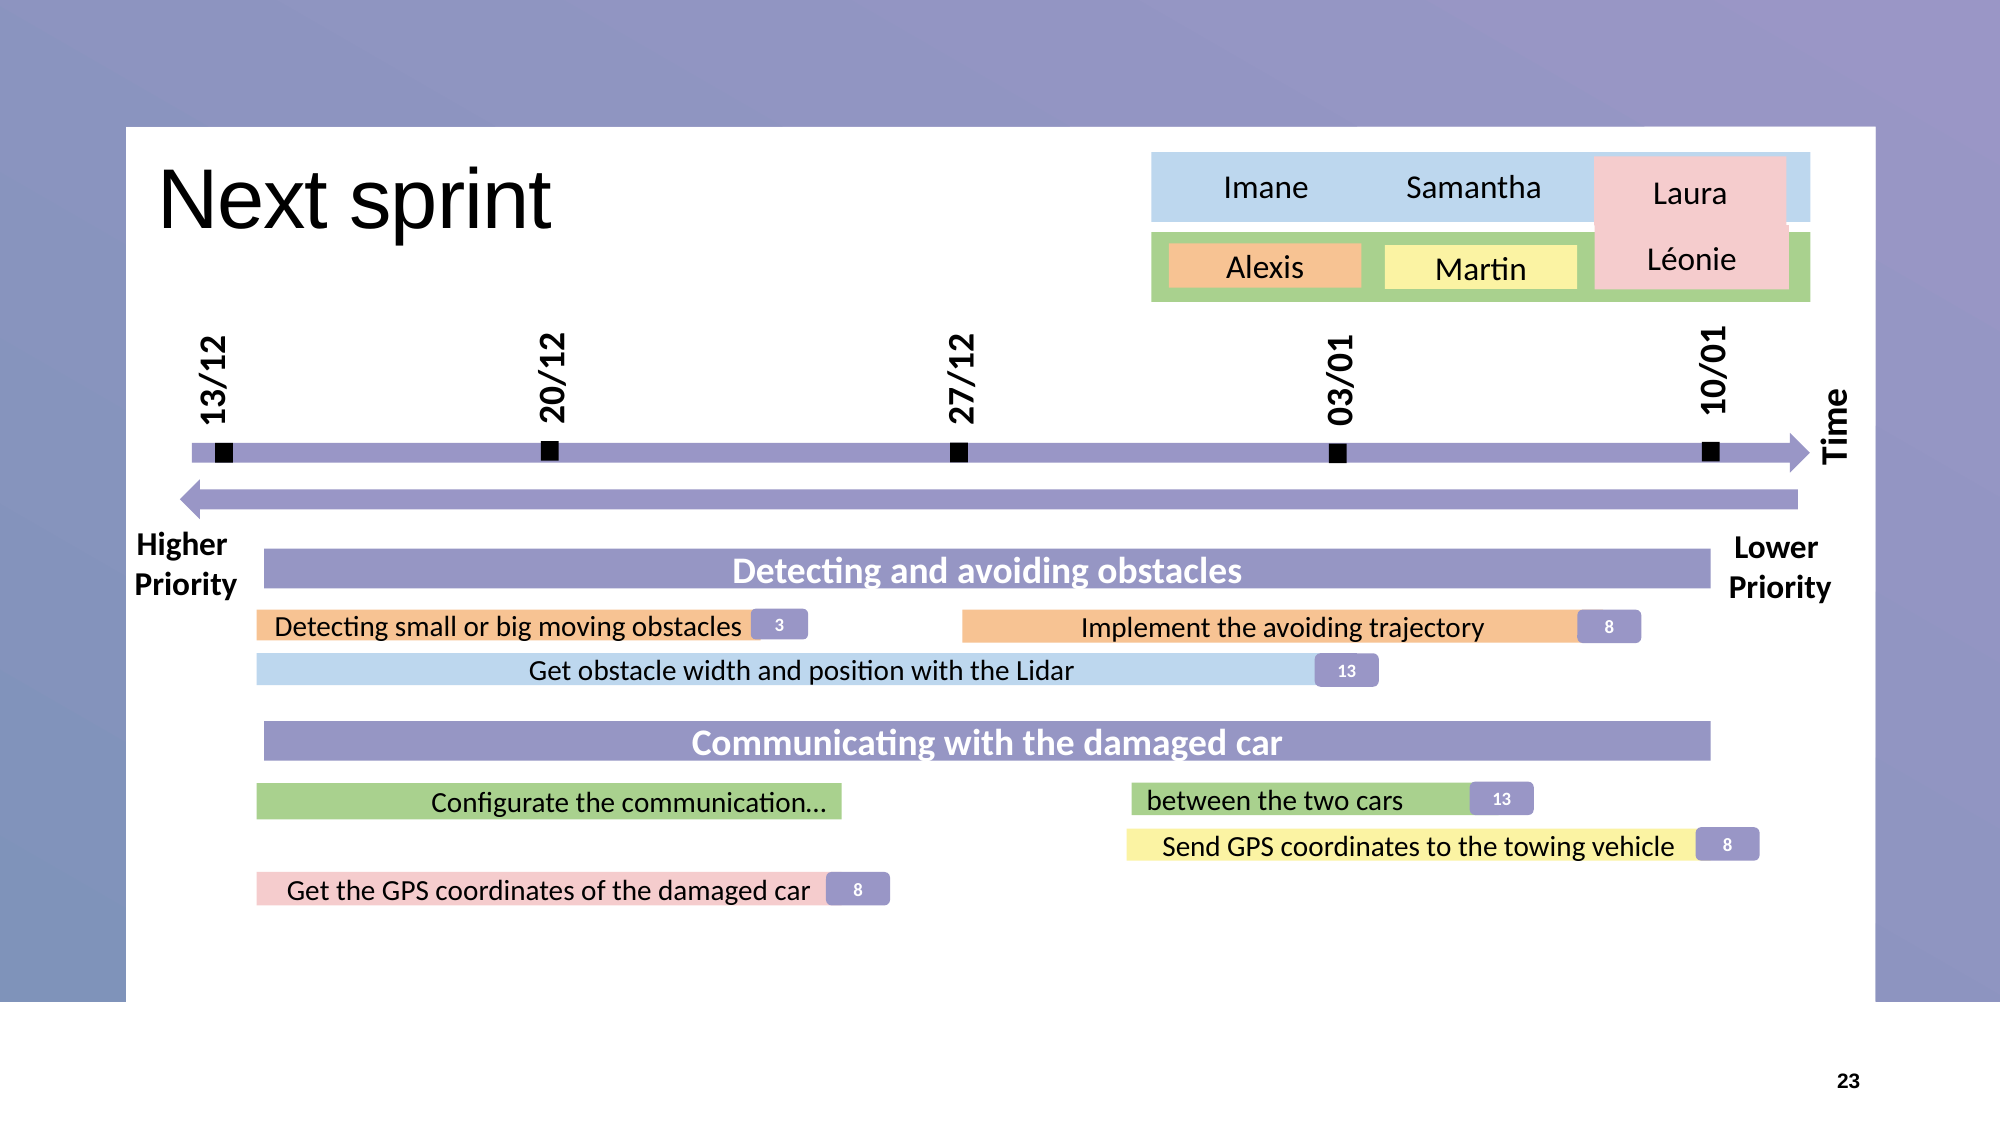

# Next sprint

Laura
Imane
Samantha
Laura
Léonie
13/12

10/01
Time

Alexis
Martin
20/12
27/12
03/01

Higher Priority
Lower Priority
Detecting and avoiding obstacles
3
Implement the avoiding trajectory
Detecting small or big moving obstacles
8
Get obstacle width and position with the Lidar
13
Communicating with the damaged car
13
between the two cars
Configurate the communication…
8
Send GPS coordinates to the towing vehicle
Get the GPS coordinates of the damaged car
8
23